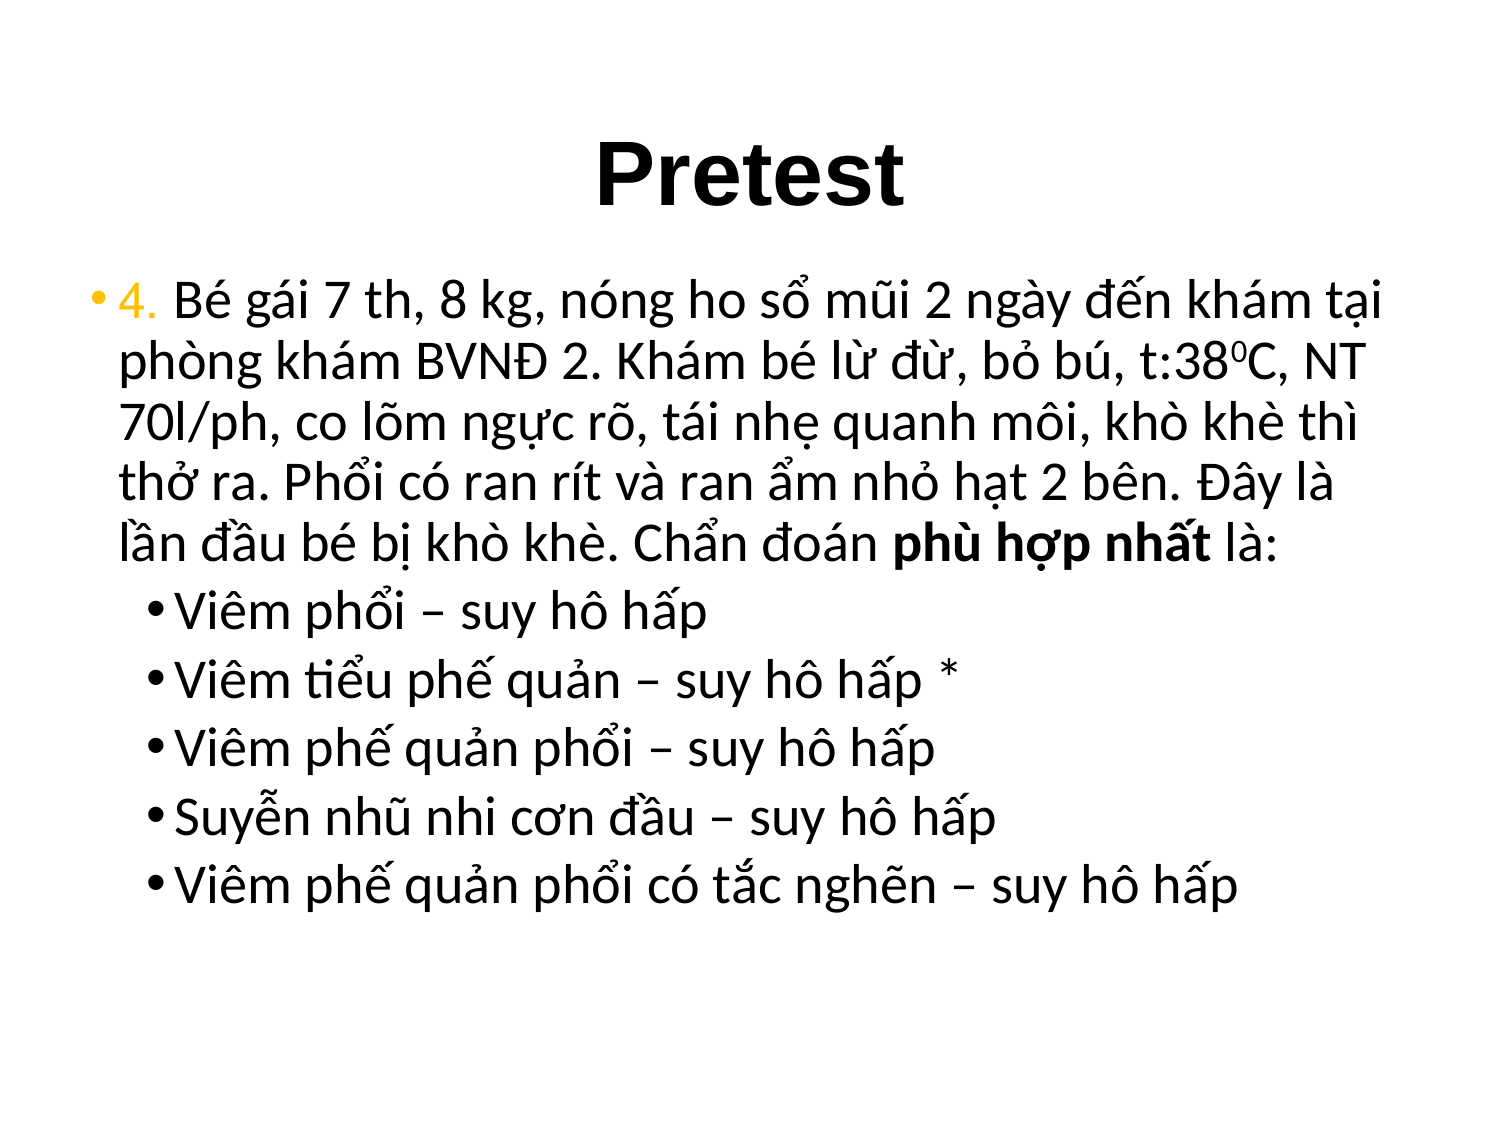

# Pretest
4. Bé gái 7 th, 8 kg, nóng ho sổ mũi 2 ngày đến khám tại phòng khám BVNĐ 2. Khám bé lừ đừ, bỏ bú, t:380C, NT 70l/ph, co lõm ngực rõ, tái nhẹ quanh môi, khò khè thì thở ra. Phổi có ran rít và ran ẩm nhỏ hạt 2 bên. Đây là lần đầu bé bị khò khè. Chẩn đoán phù hợp nhất là:
Viêm phổi – suy hô hấp
Viêm tiểu phế quản – suy hô hấp *
Viêm phế quản phổi – suy hô hấp
Suyễn nhũ nhi cơn đầu – suy hô hấp
Viêm phế quản phổi có tắc nghẽn – suy hô hấp